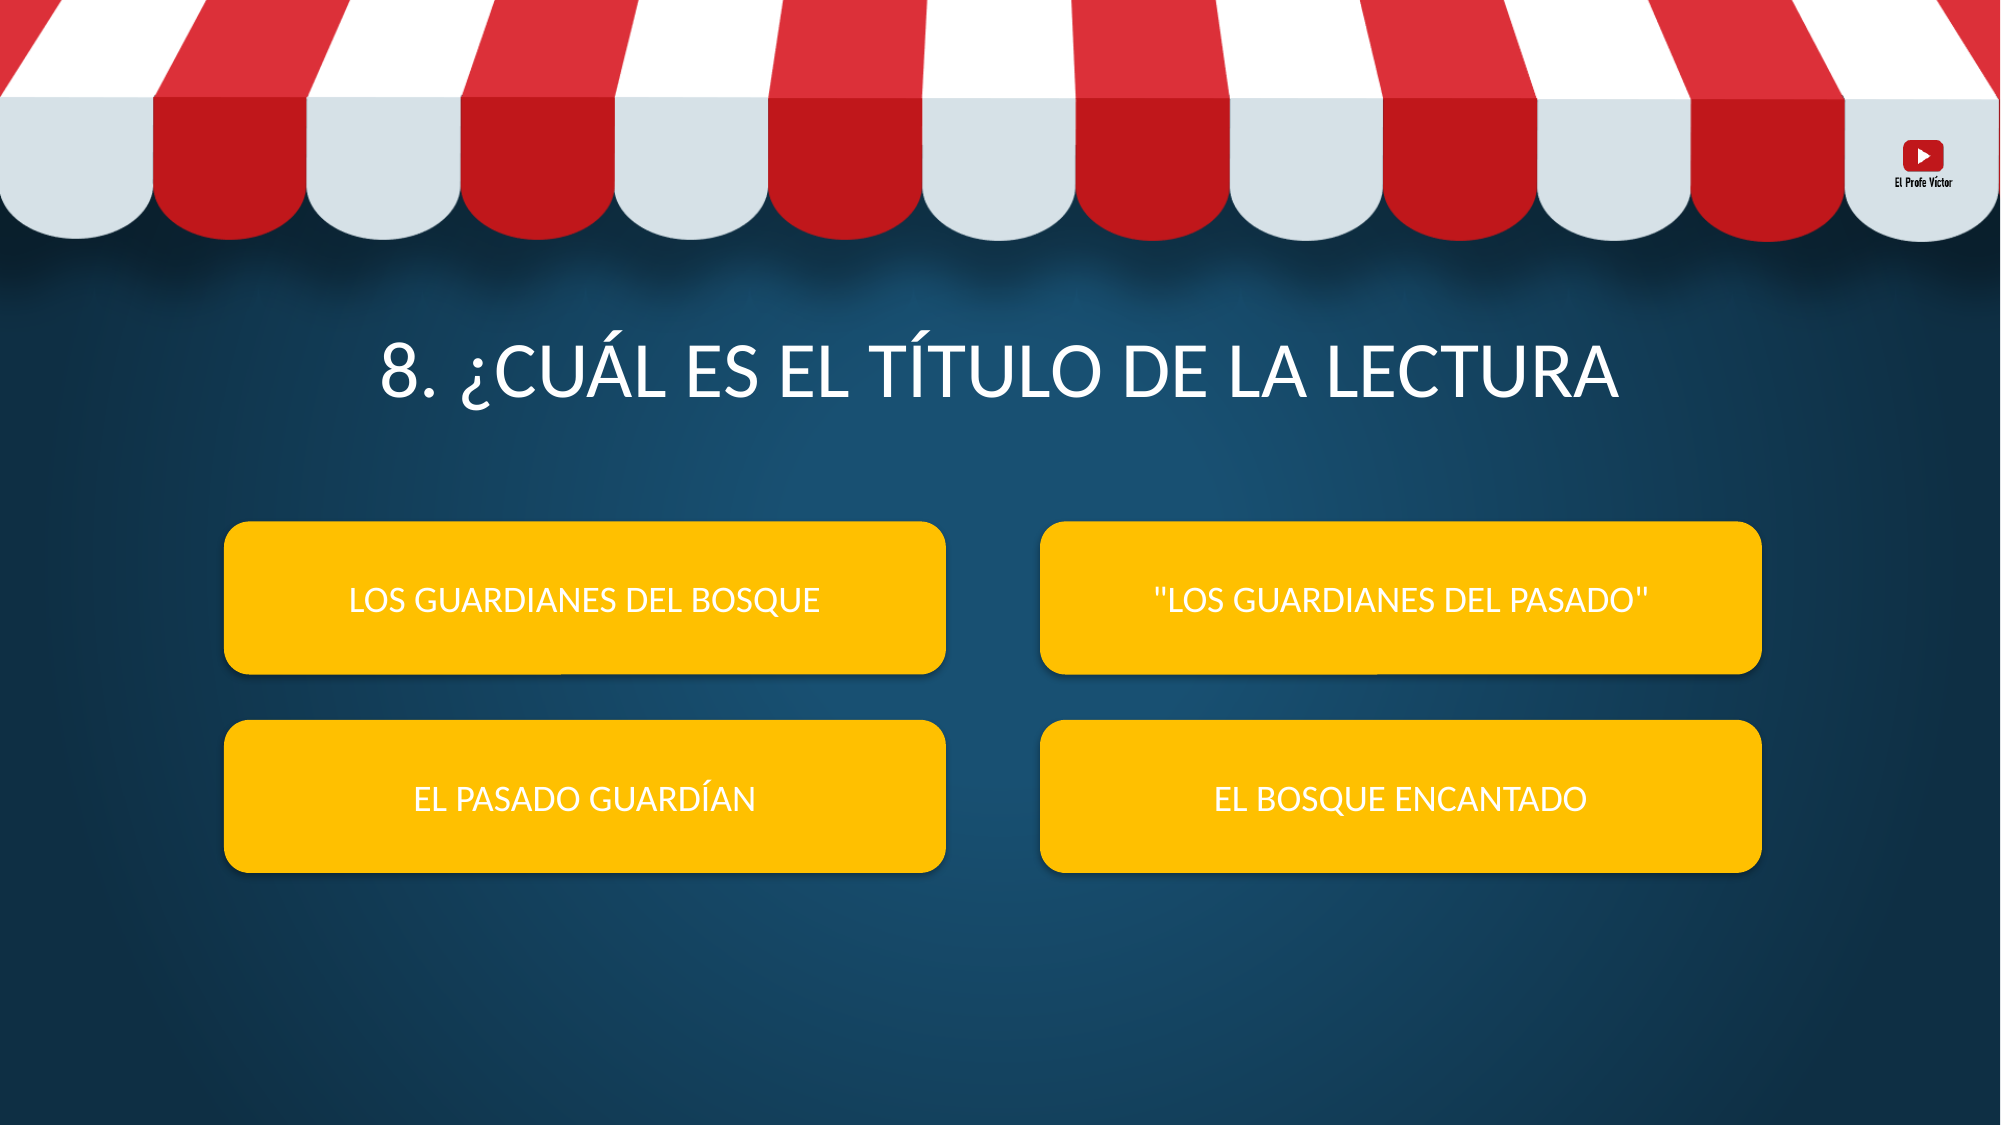

# 8. ¿CUÁL ES EL TÍTULO DE LA LECTURA
LOS GUARDIANES DEL BOSQUE
"LOS GUARDIANES DEL PASADO"
EL PASADO GUARDÍAN
EL BOSQUE ENCANTADO